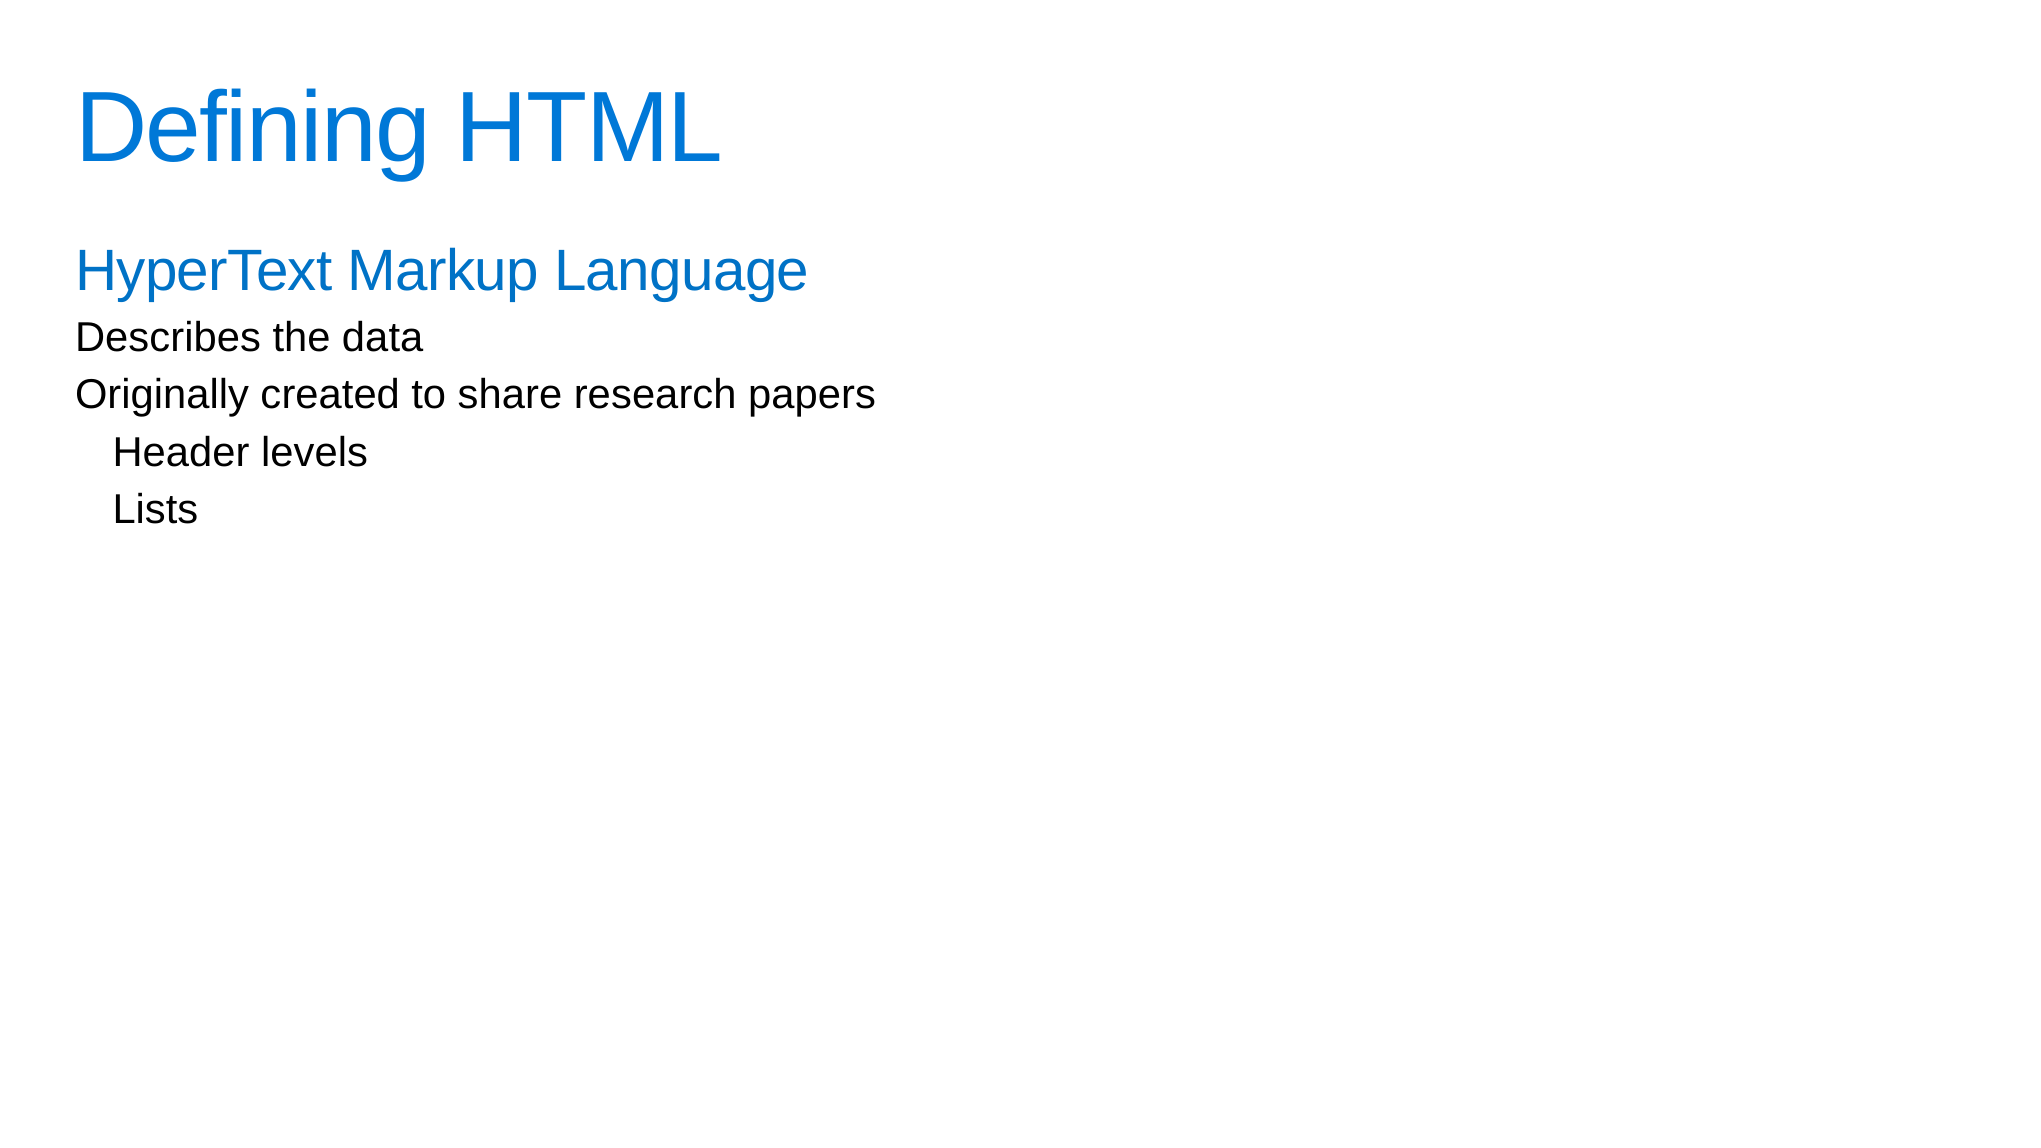

# Defining HTML
HyperText Markup Language
Describes the data
Originally created to share research papers
Header levels
Lists